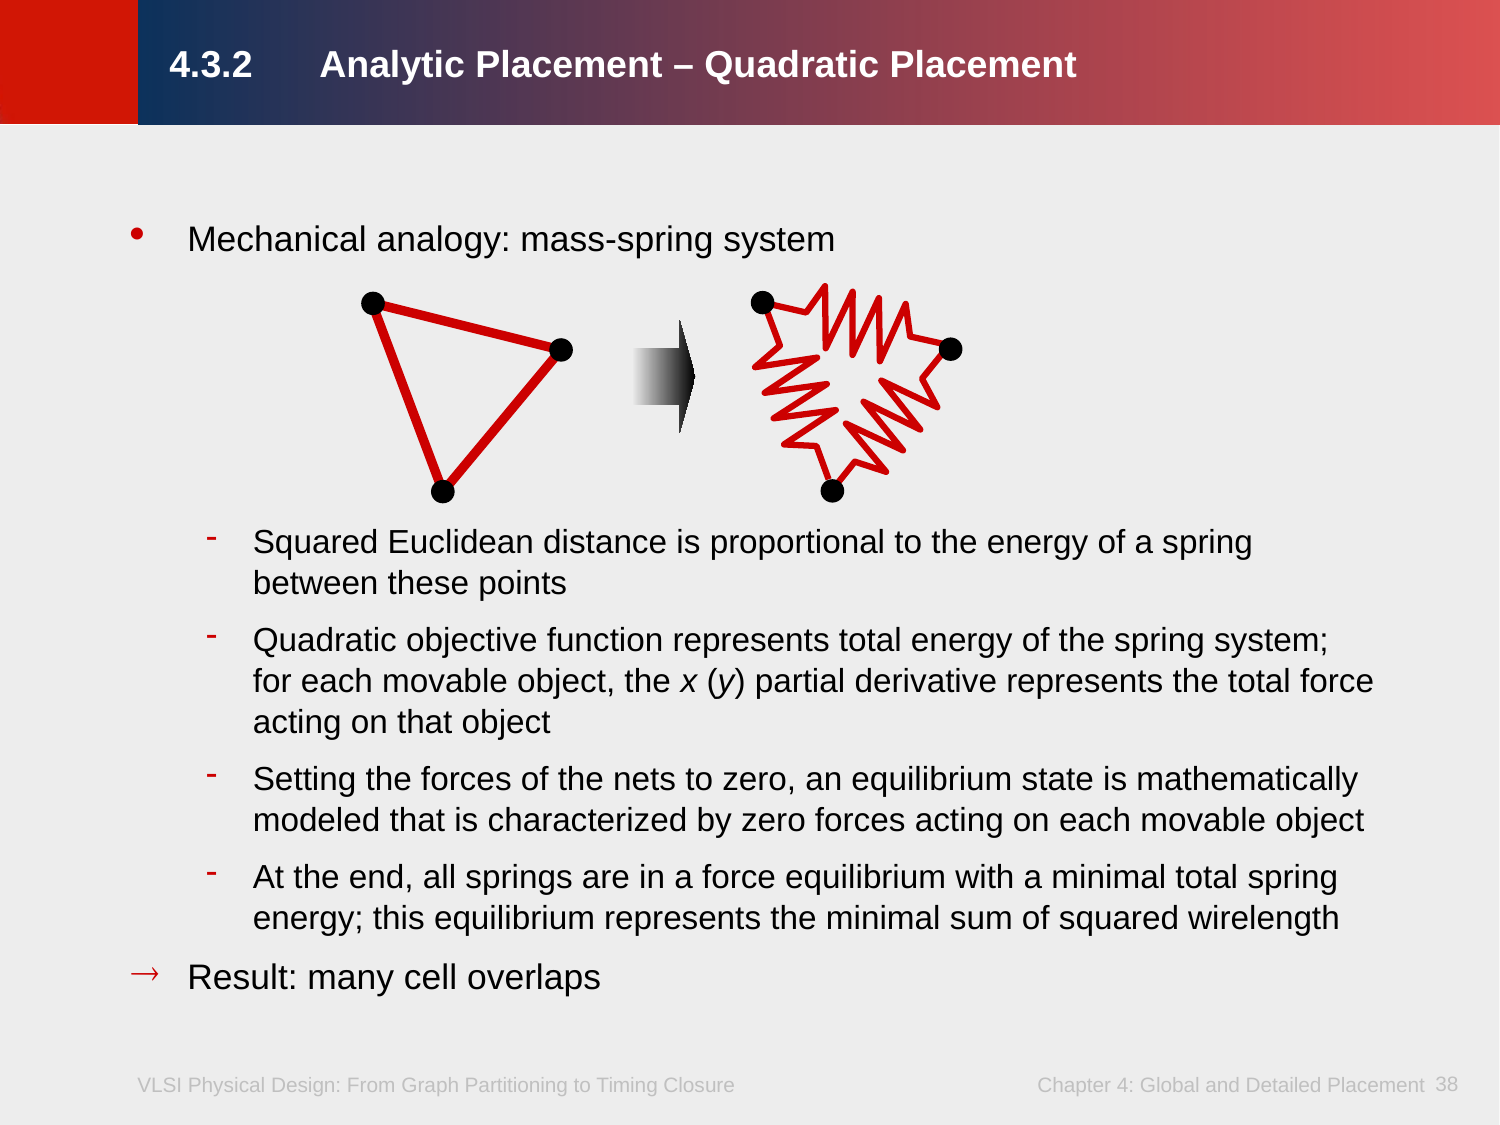

# 4.3.2	Analytic Placement – Quadratic Placement
Mechanical analogy: mass-spring system

Squared Euclidean distance is proportional to the energy of a spring
between these points
Quadratic objective function represents total energy of the spring system;
for each movable object, the x (y) partial derivative represents the total force acting on that object
Setting the forces of the nets to zero, an equilibrium state is mathematically modeled that is characterized by zero forces acting on each movable object
At the end, all springs are in a force equilibrium with a minimal total spring energy; this equilibrium represents the minimal sum of squared wirelength
Result: many cell overlaps

38